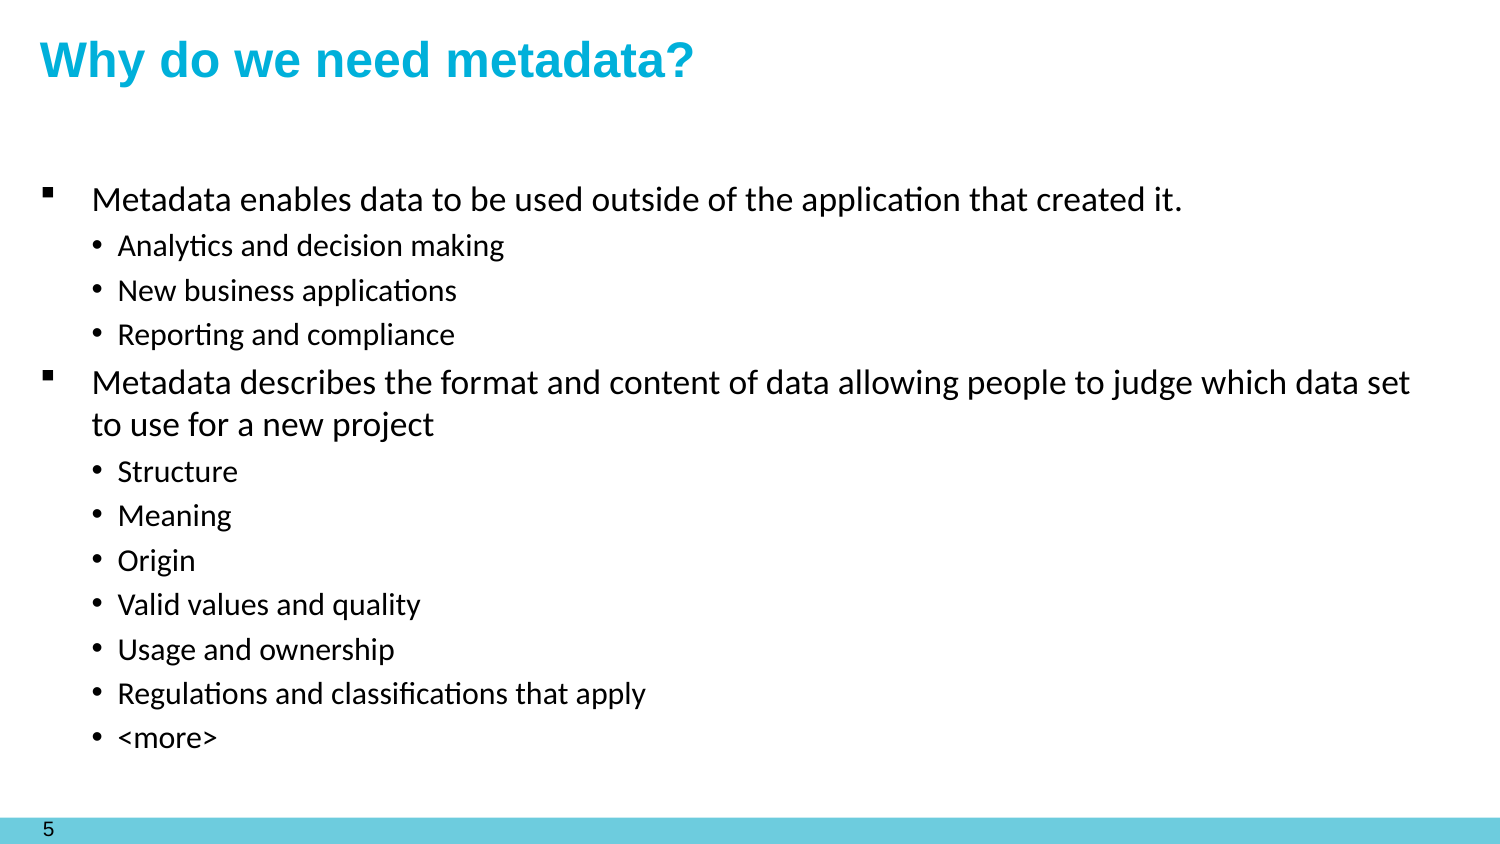

# Why do we need metadata?
Metadata enables data to be used outside of the application that created it.
Analytics and decision making
New business applications
Reporting and compliance
Metadata describes the format and content of data allowing people to judge which data set to use for a new project
Structure
Meaning
Origin
Valid values and quality
Usage and ownership
Regulations and classifications that apply
<more>